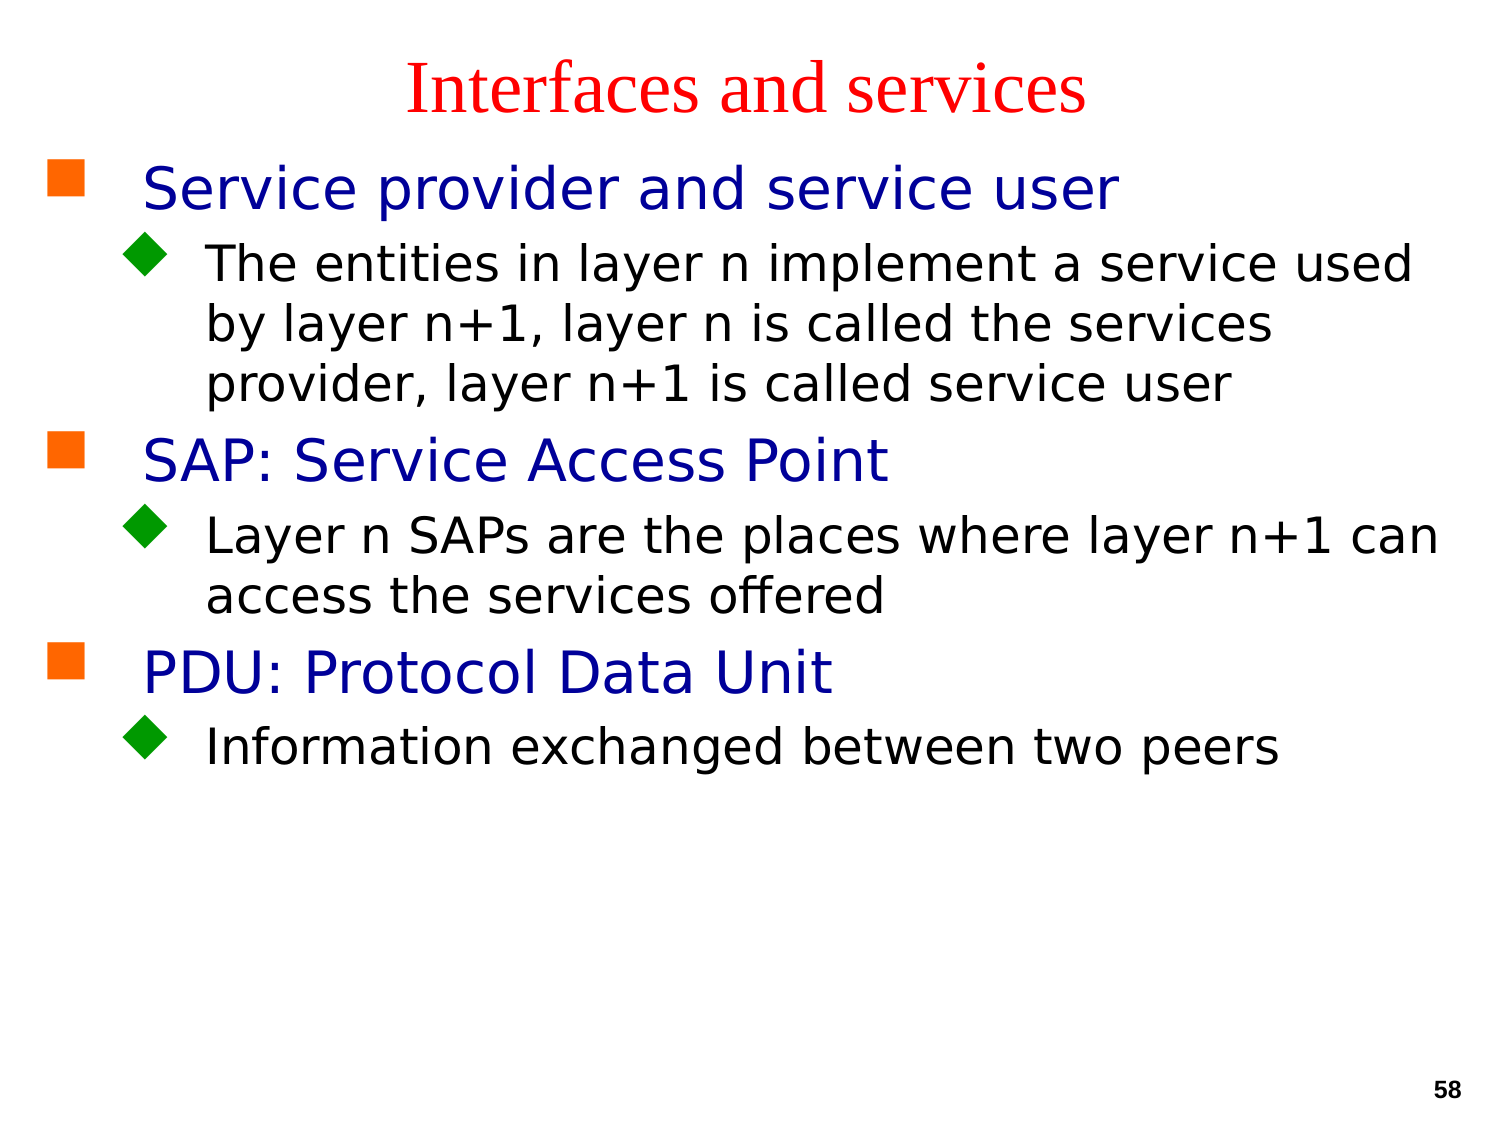

# Interfaces and services
Service provider and service user
The entities in layer n implement a service used by layer n+1, layer n is called the services provider, layer n+1 is called service user
SAP: Service Access Point
Layer n SAPs are the places where layer n+1 can access the services offered
PDU: Protocol Data Unit
Information exchanged between two peers